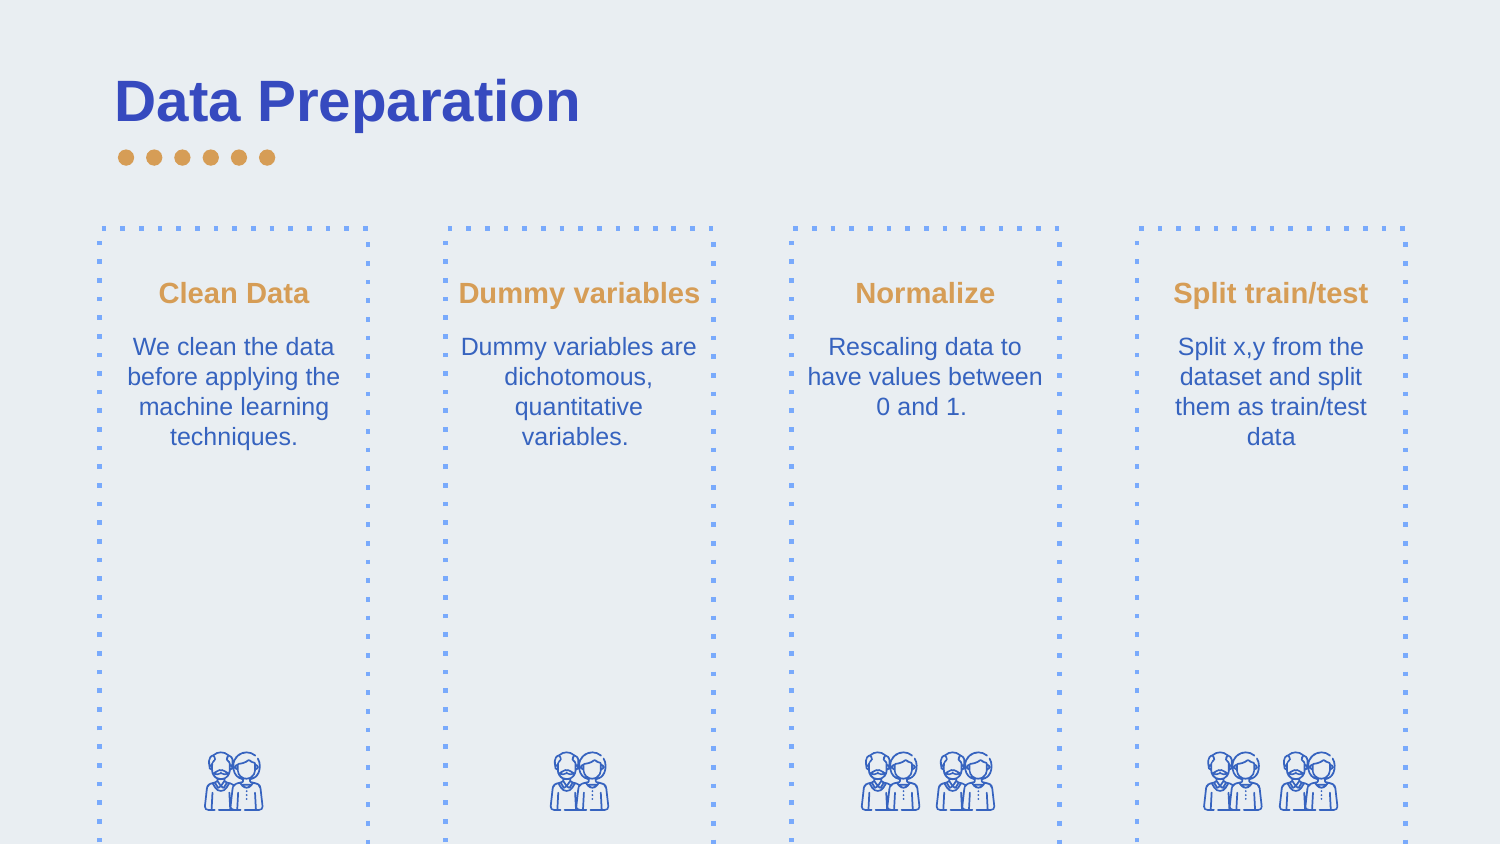

# Data Preparation

Dummy variables

Normalize
Split train/test

Clean Data
Dummy variables are dichotomous, quantitative variables.

Rescaling data to have values between 0 and 1.

Split x,y from the dataset and split them as train/test data

We clean the data before applying the machine learning techniques.